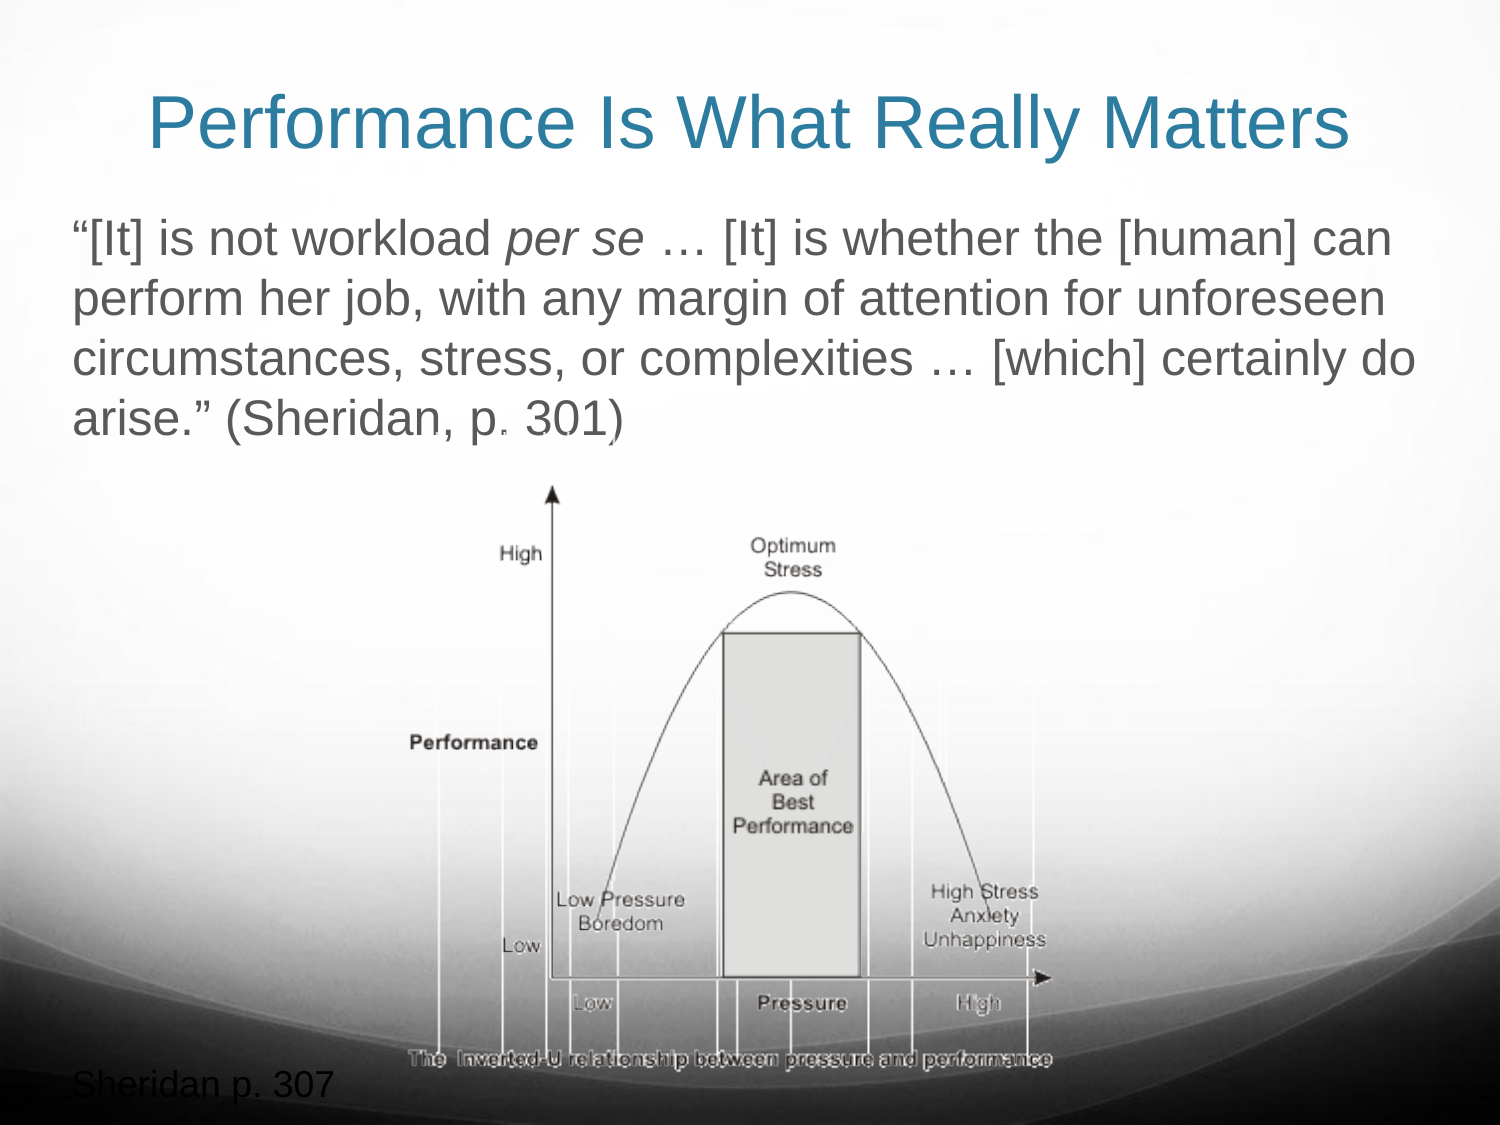

# Performance Is What Really Matters
“[It] is not workload per se … [It] is whether the [human] can perform her job, with any margin of attention for unforeseen circumstances, stress, or complexities … [which] certainly do arise.” (Sheridan, p. 301)

Sheridan p. 307